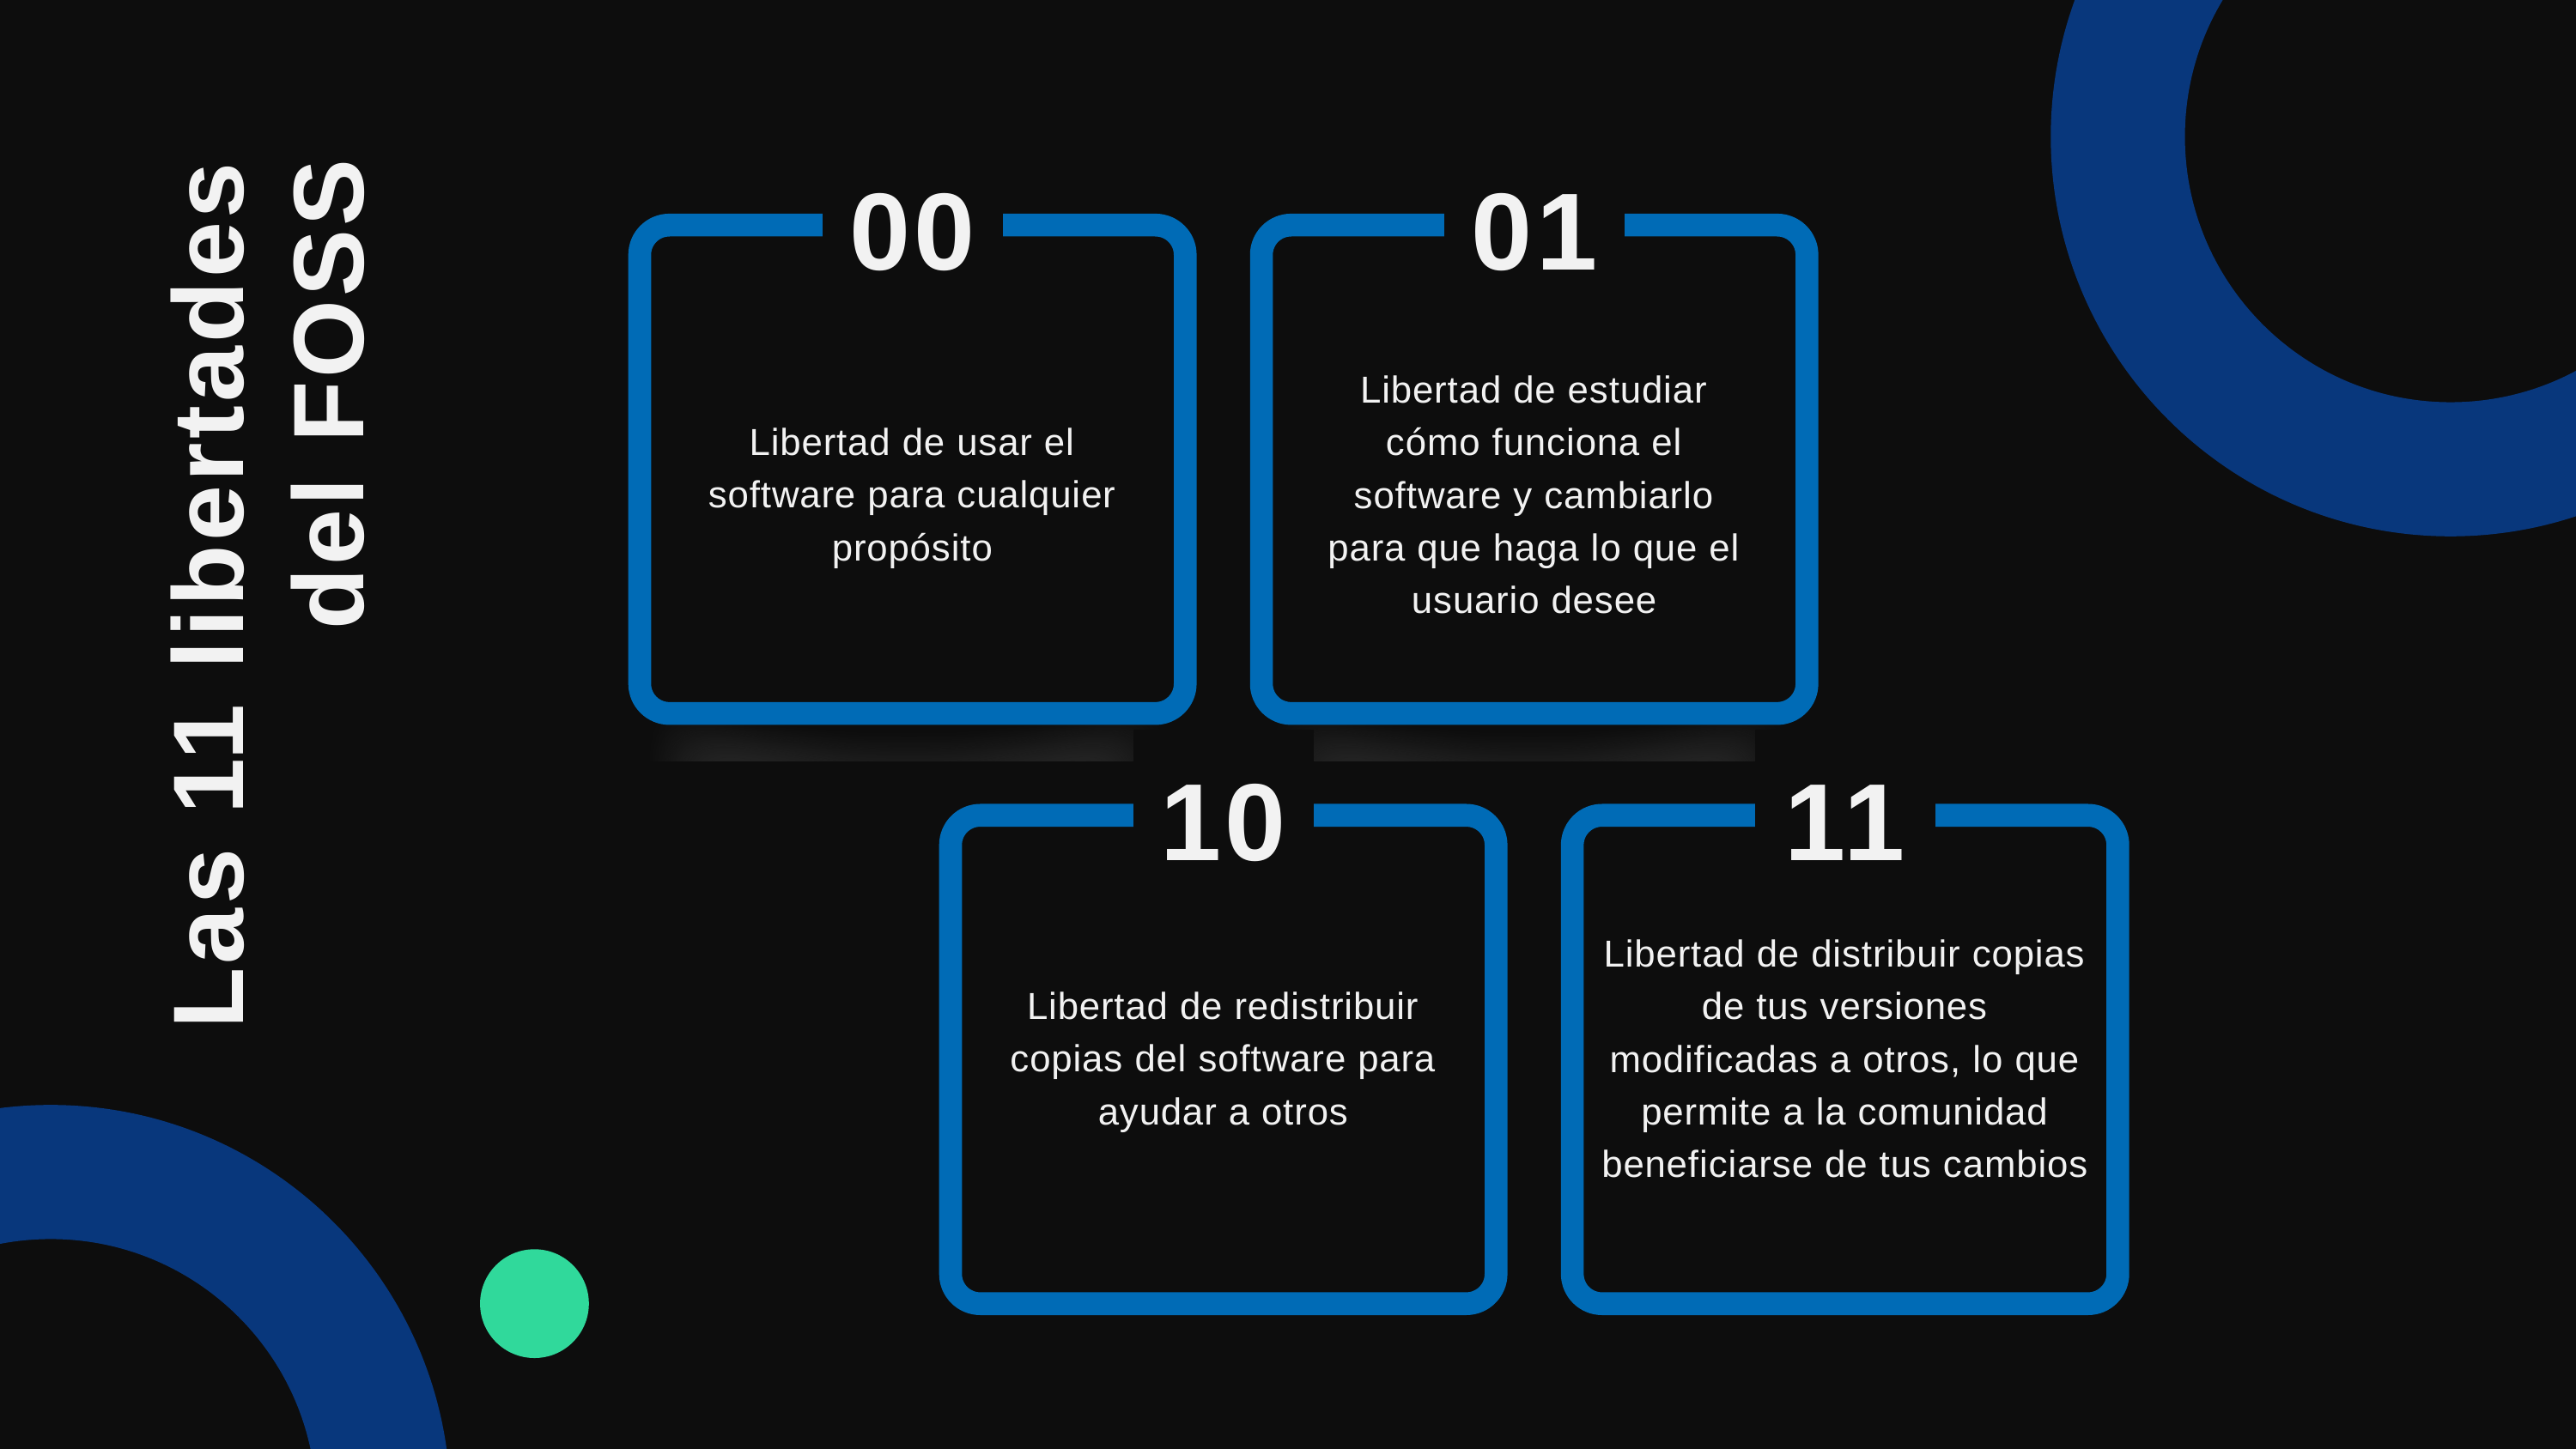

00

01

Libertad de estudiar cómo funciona el software y cambiarlo para que haga lo que el usuario desee
Libertad de usar el software para cualquier propósito
Las 11 libertades del FOSS

10

11

Libertad de distribuir copias de tus versiones modificadas a otros, lo que permite a la comunidad beneficiarse de tus cambios
Libertad de redistribuir copias del software para ayudar a otros